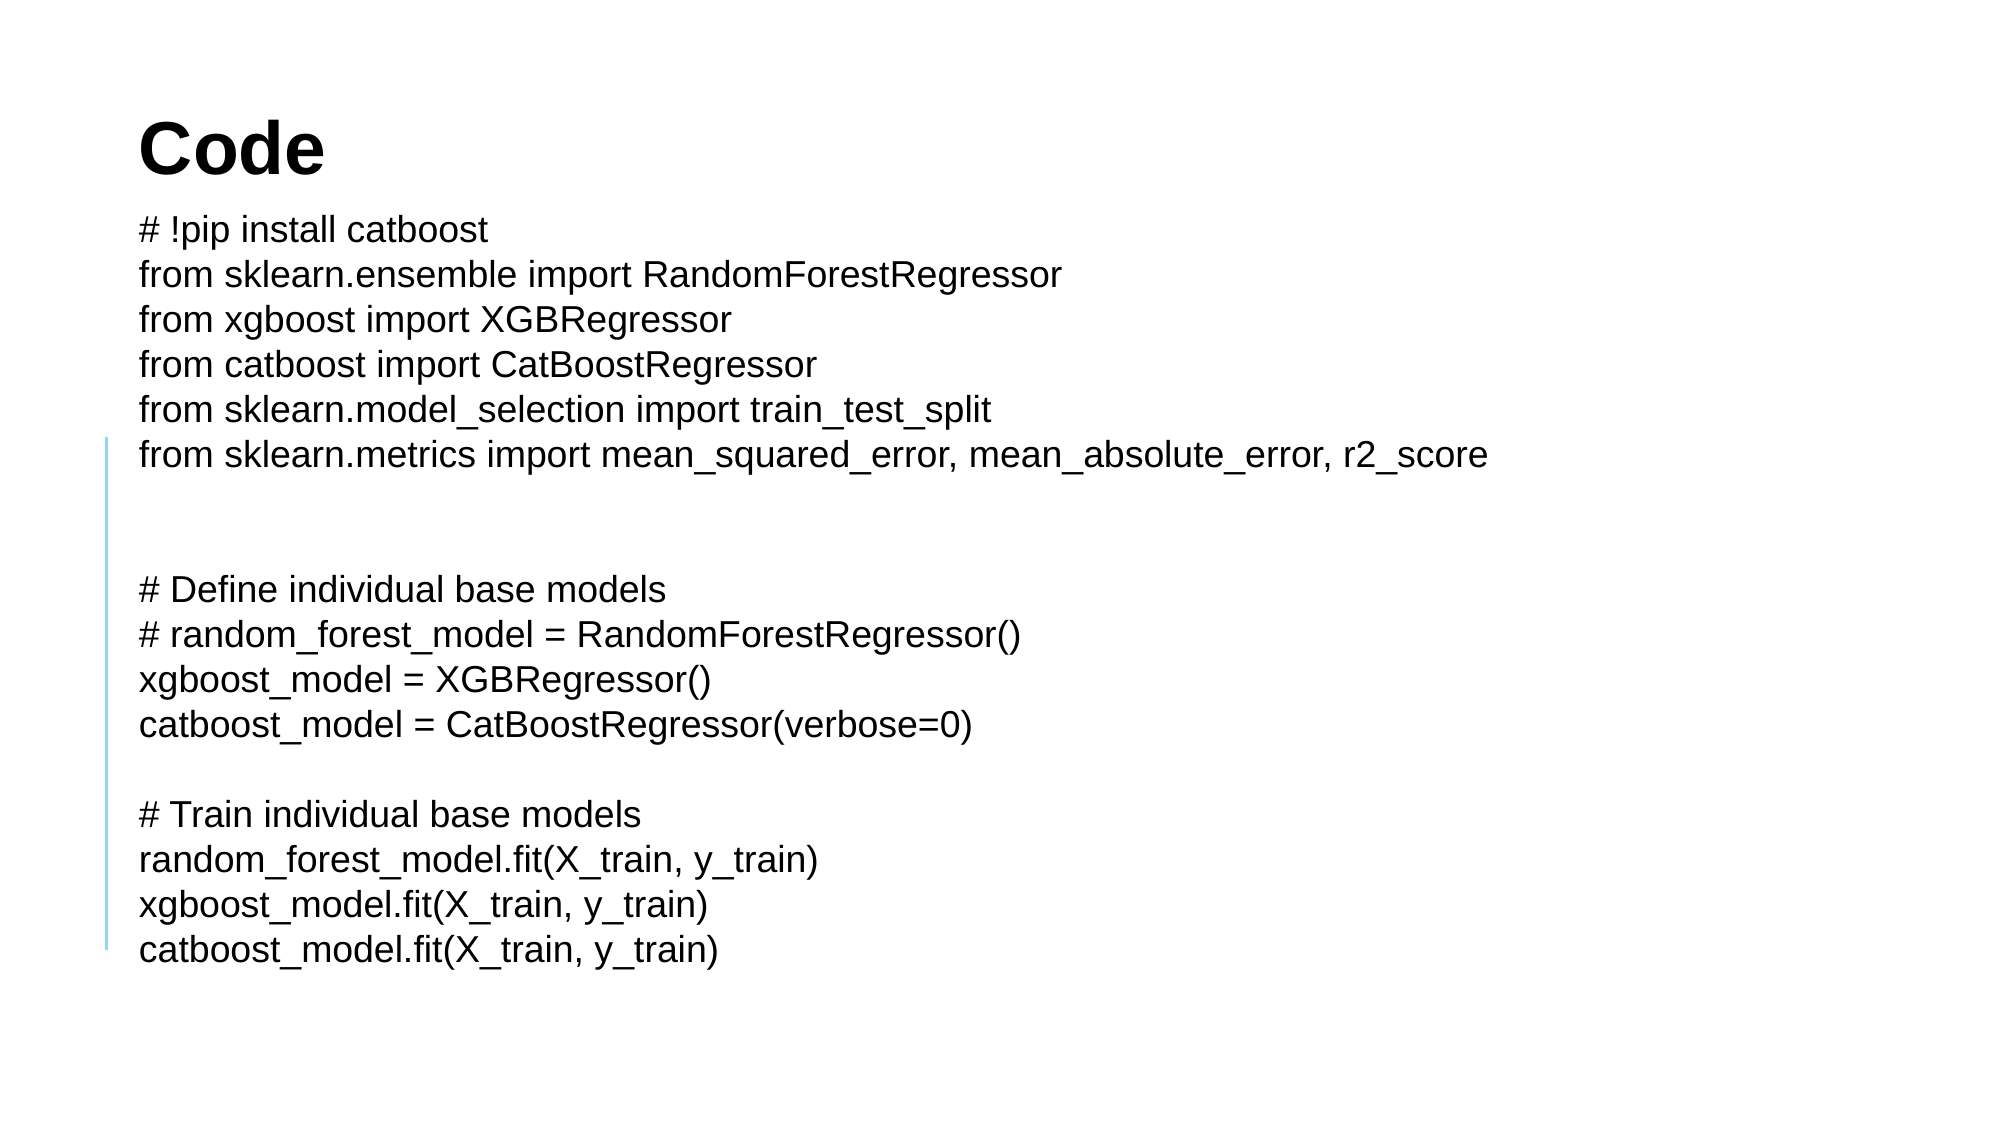

Code
# !pip install catboost
from sklearn.ensemble import RandomForestRegressor
from xgboost import XGBRegressor
from catboost import CatBoostRegressor
from sklearn.model_selection import train_test_split
from sklearn.metrics import mean_squared_error, mean_absolute_error, r2_score

# Define individual base models
# random_forest_model = RandomForestRegressor()
xgboost_model = XGBRegressor()
catboost_model = CatBoostRegressor(verbose=0)

# Train individual base models
random_forest_model.fit(X_train, y_train)
xgboost_model.fit(X_train, y_train)
catboost_model.fit(X_train, y_train)